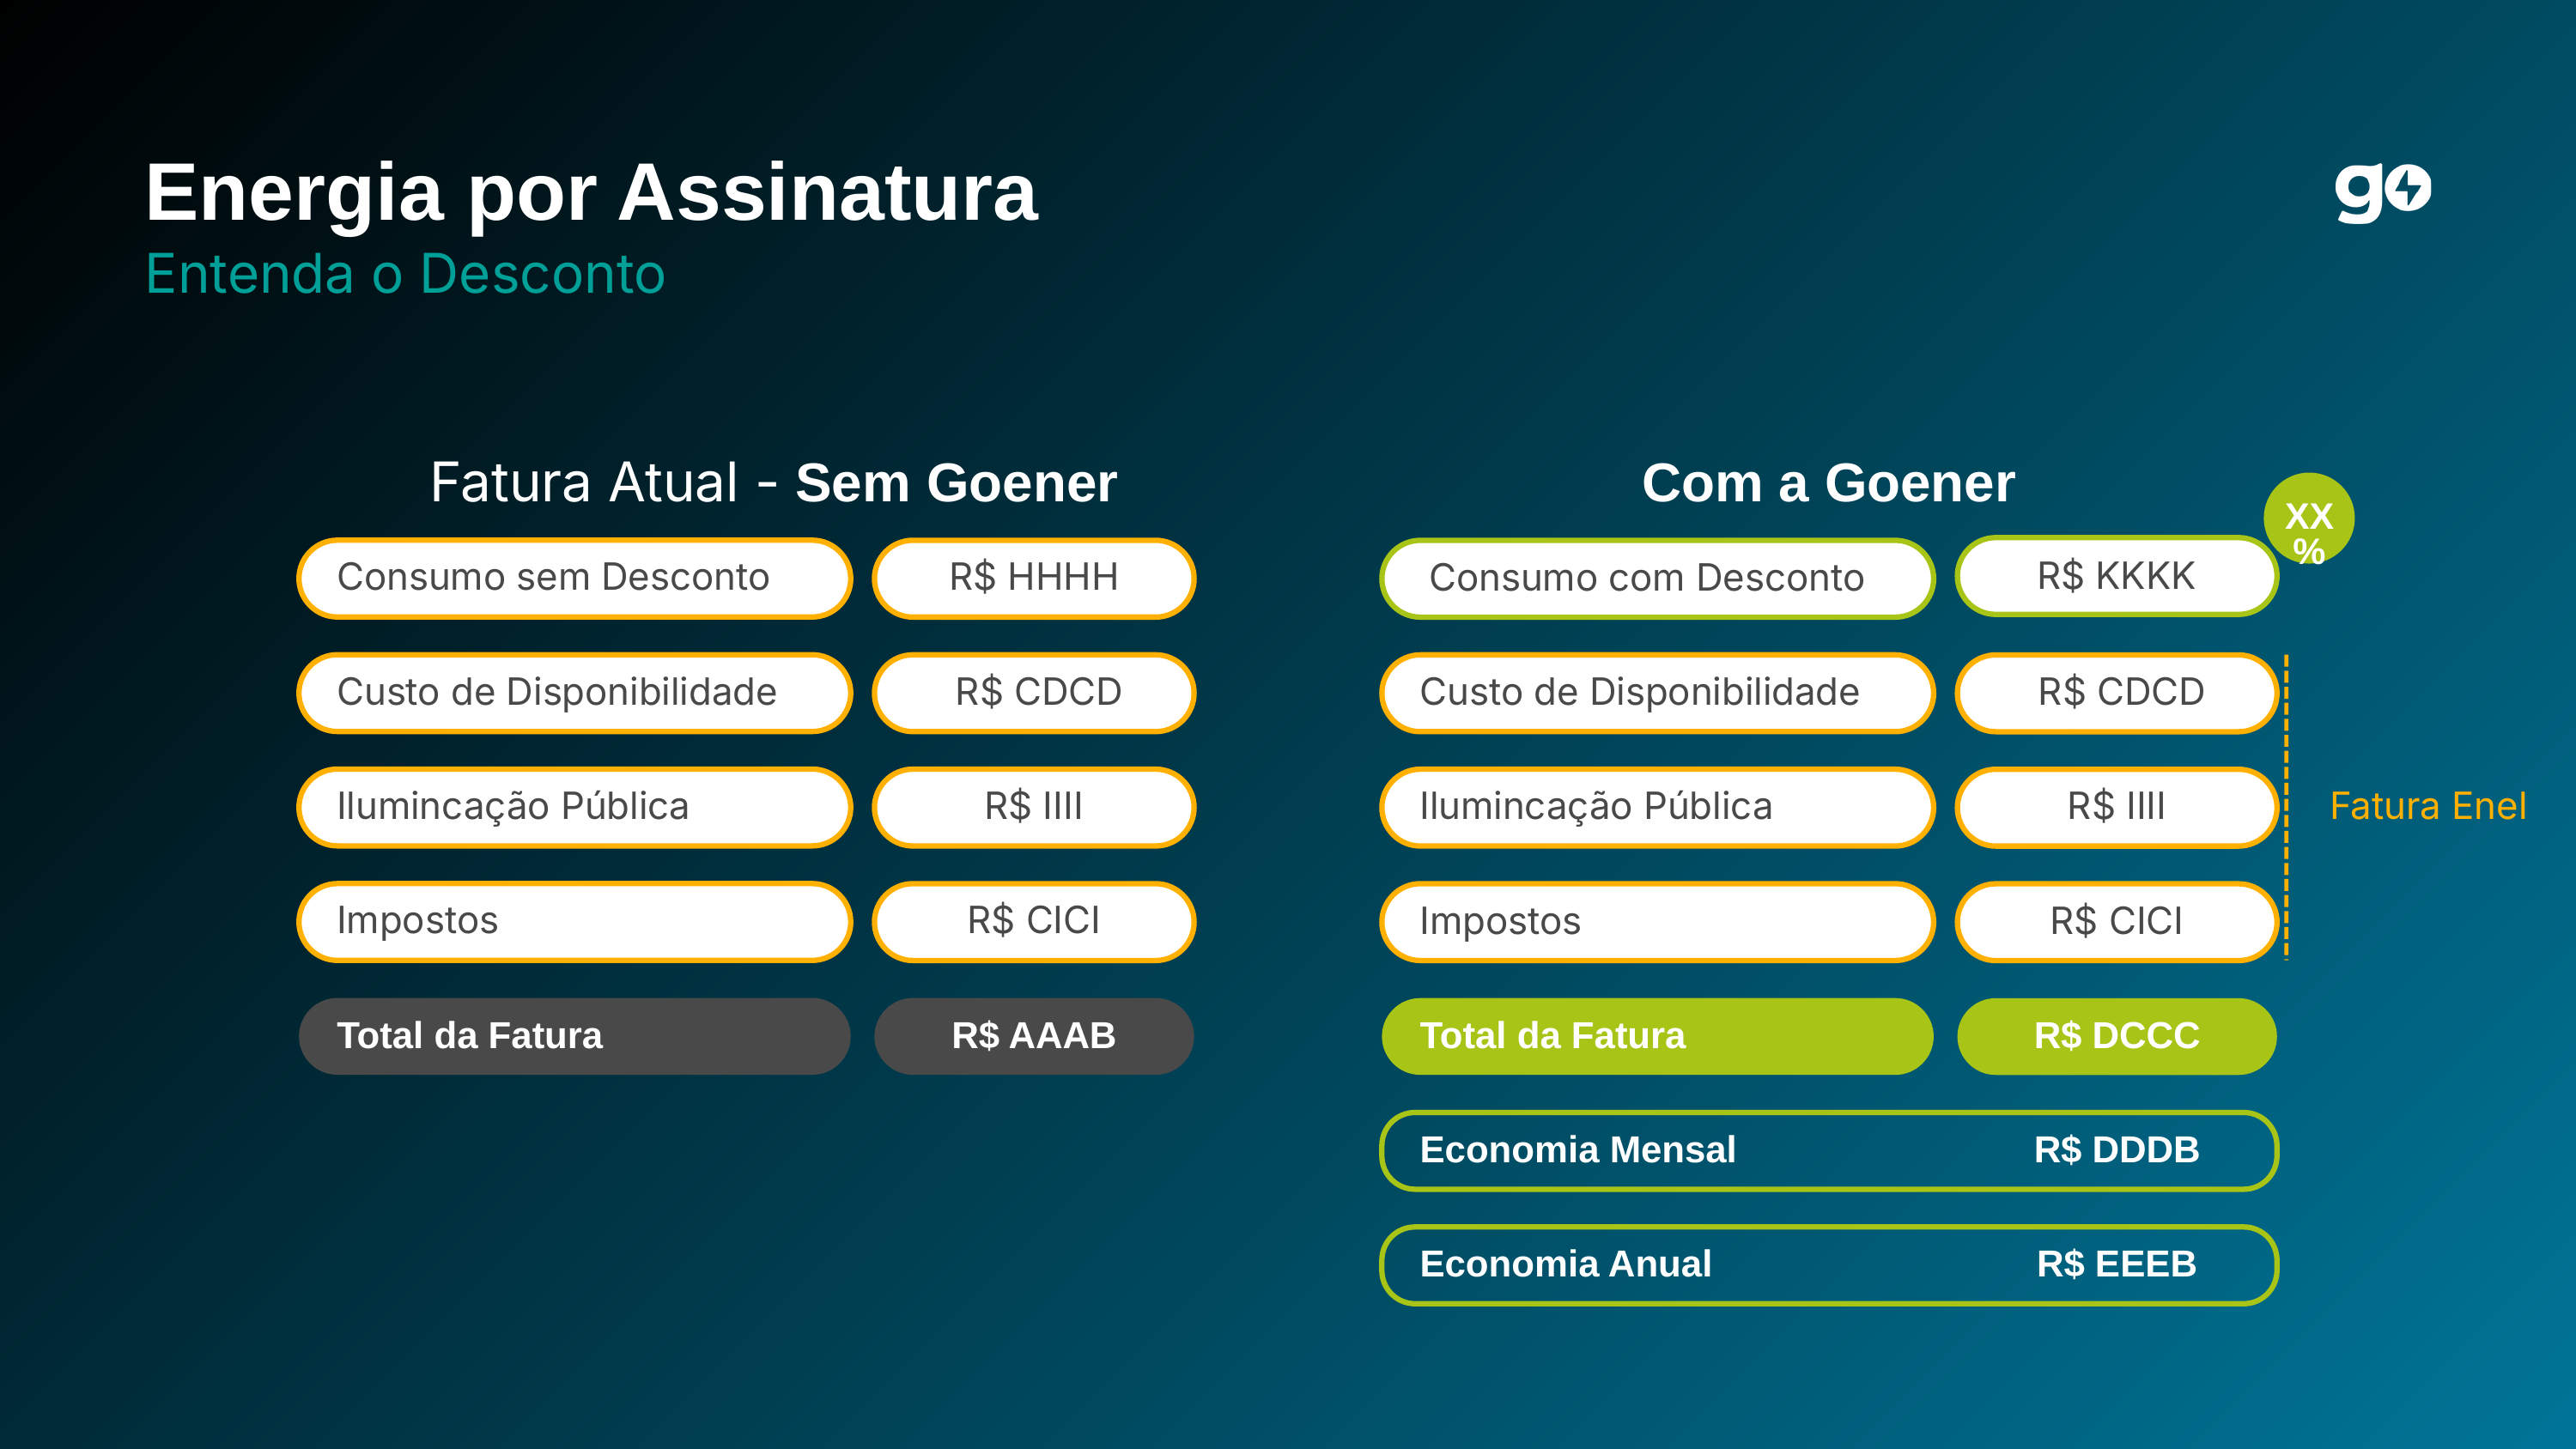

Energia por Assinatura

Entenda o Desconto
Fatura Atual - Sem Goener
Com a Goener

XX%

 R$ KKKK
Consumo sem Desconto
 R$ HHHH
Consumo com Desconto

Custo de Disponibilidade
 R$ CDCD
Custo de Disponibilidade
 R$ CDCD

Ilumincação Pública
 R$ IIII
Ilumincação Pública
 R$ IIII
Fatura Enel

Impostos
 R$ CICI
Impostos
 R$ CICI

Total da Fatura
 R$ AAAB
Total da Fatura
 R$ DCCC

 R$ DDDB
Economia Mensal

 R$ EEEB
Economia Anual